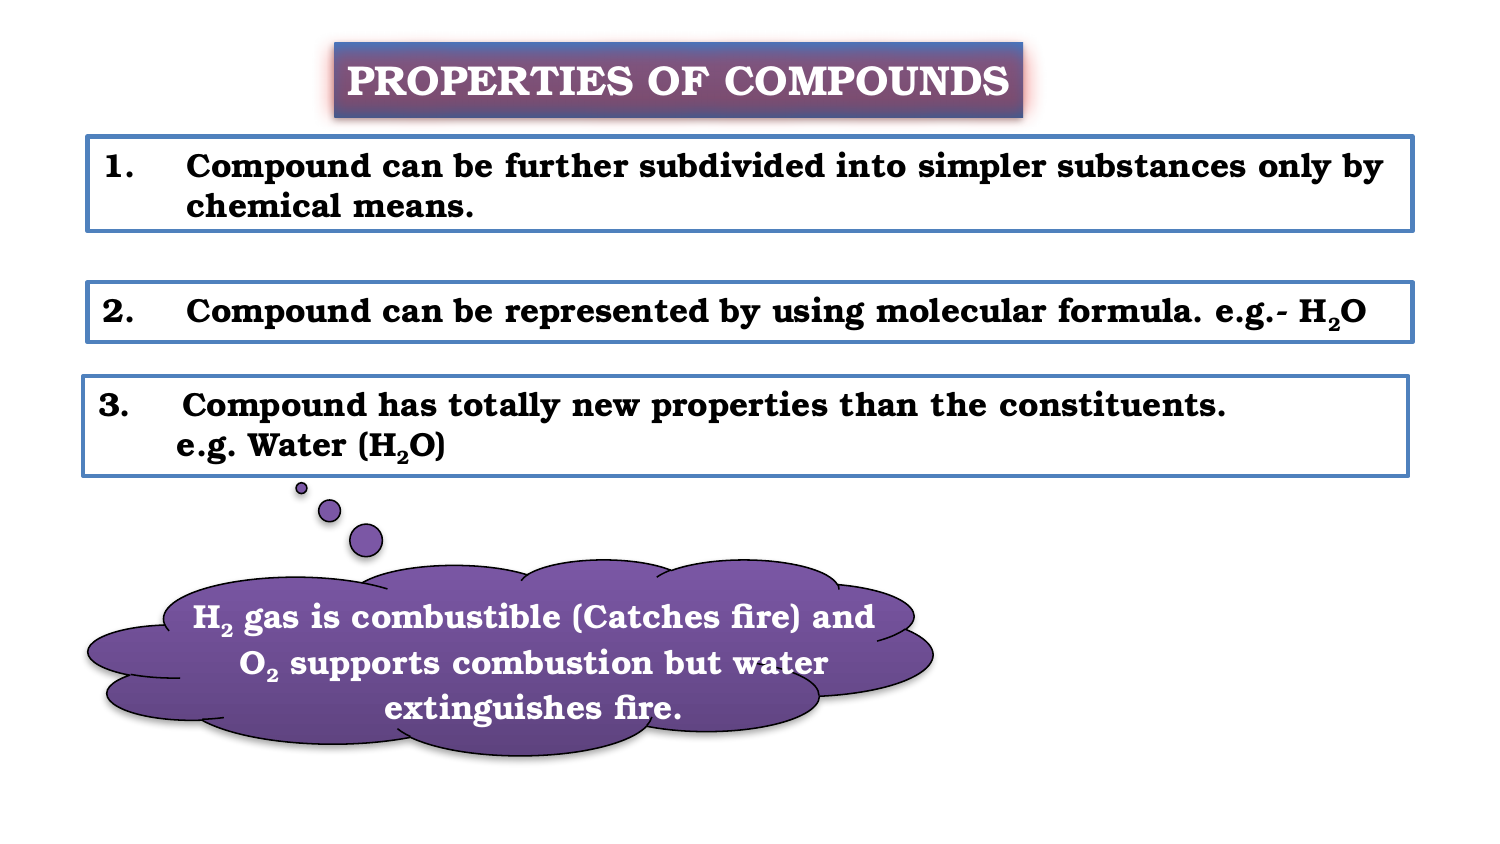

PROPERTIES OF COMPOUNDS
Compound can be further subdivided into simpler substances only by chemical means.
Compound can be represented by using molecular formula. e.g.- H2O
Compound has totally new properties than the constituents.
       e.g. Water (H2O)

	H2 gas is combustible (Catches fire) and O2 supports combustion but water extinguishes fire.